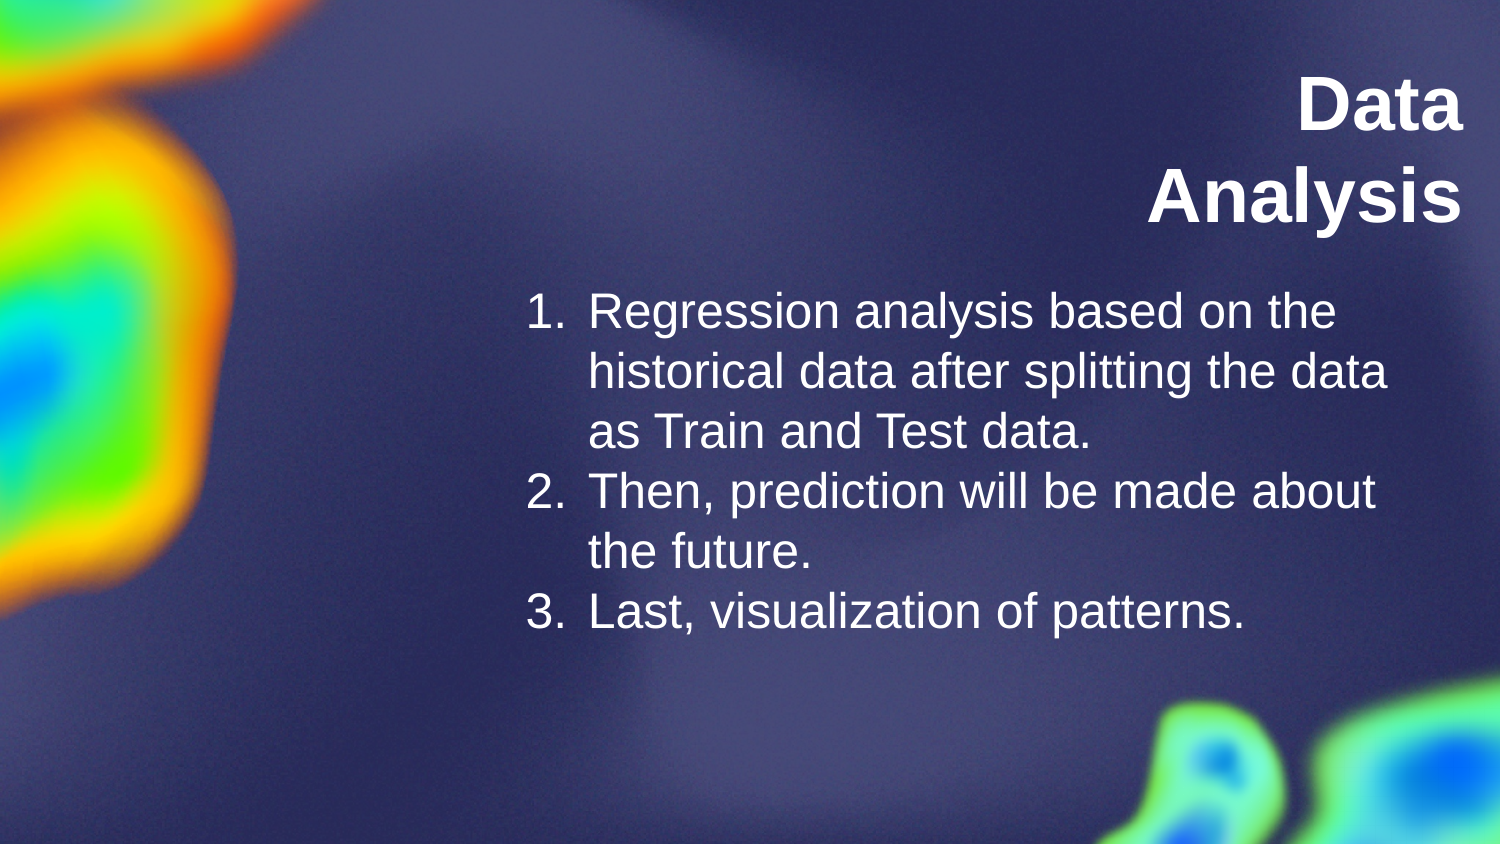

Data Analysis
# Regression analysis based on the historical data after splitting the data as Train and Test data.
Then, prediction will be made about the future.
Last, visualization of patterns.